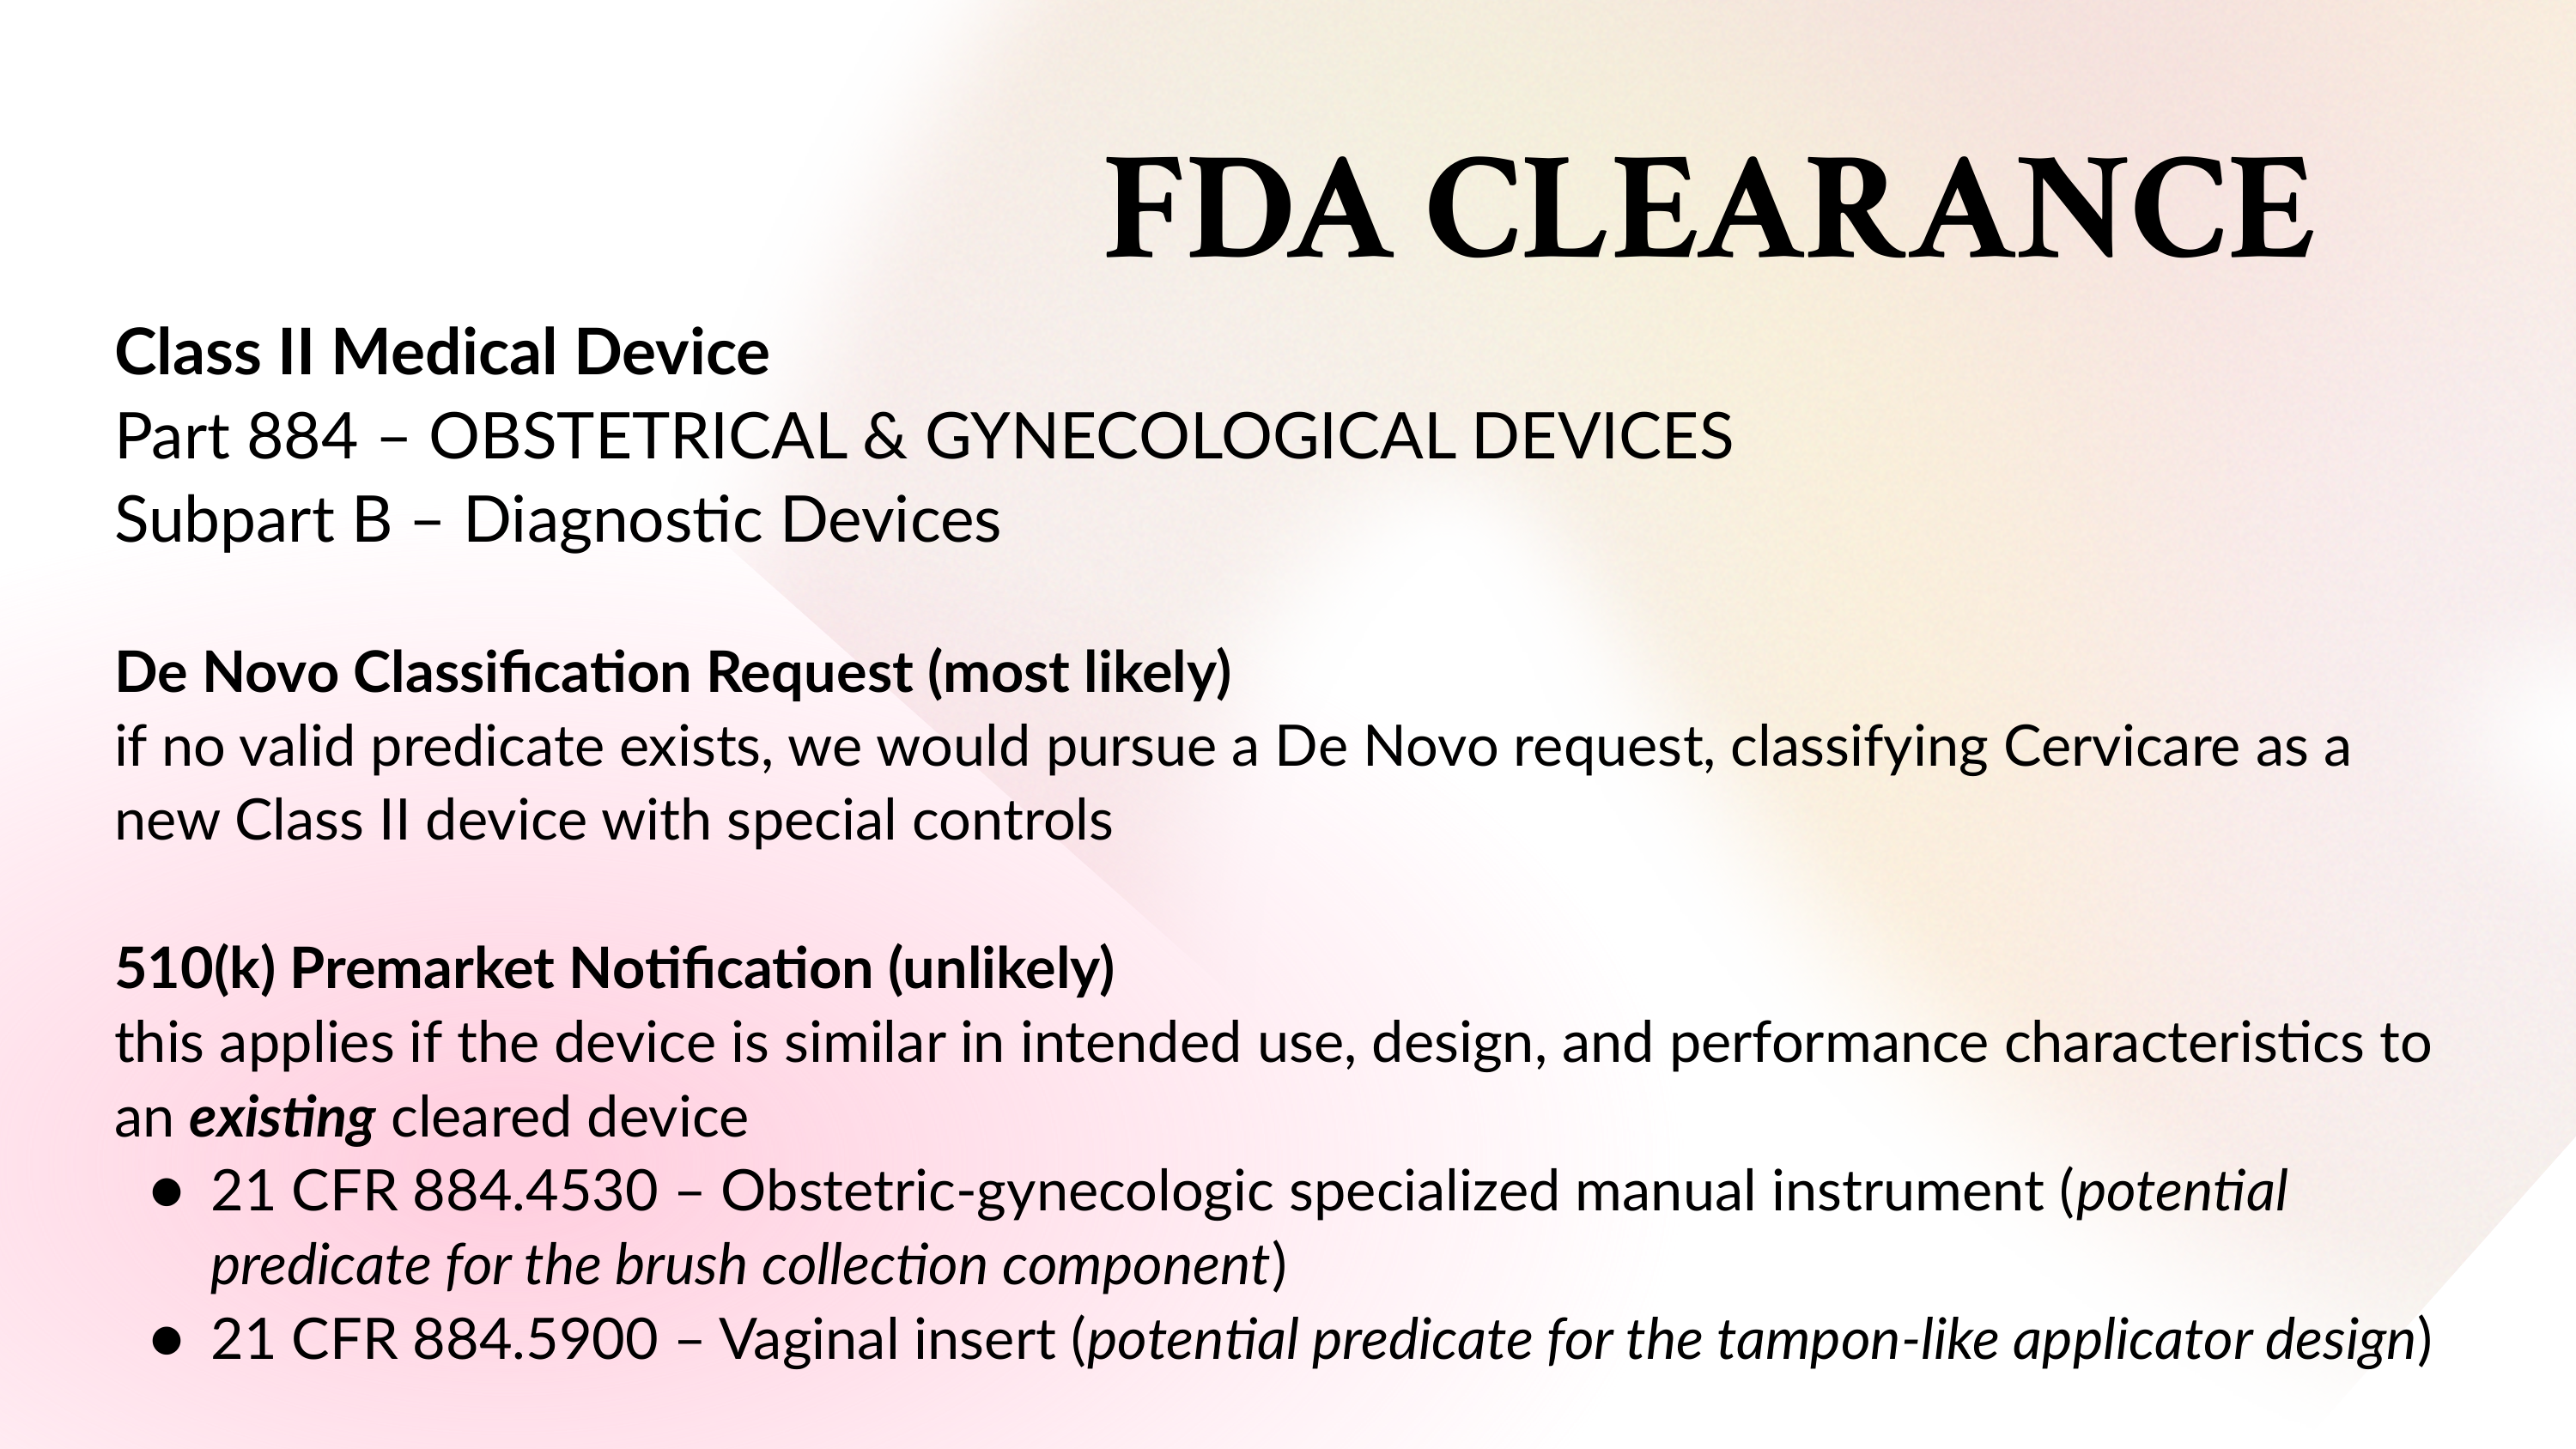

FDA CLEARANCE
Class II Medical Device
Part 884 – OBSTETRICAL & GYNECOLOGICAL DEVICES
Subpart B – Diagnostic Devices

De Novo Classification Request (most likely)
if no valid predicate exists, we would pursue a De Novo request, classifying Cervicare as a new Class II device with special controls

510(k) Premarket Notification (unlikely)
this applies if the device is similar in intended use, design, and performance characteristics to an existing cleared device
21 CFR 884.4530 – Obstetric-gynecologic specialized manual instrument (potential predicate for the brush collection component)
21 CFR 884.5900 – Vaginal insert (potential predicate for the tampon-like applicator design)